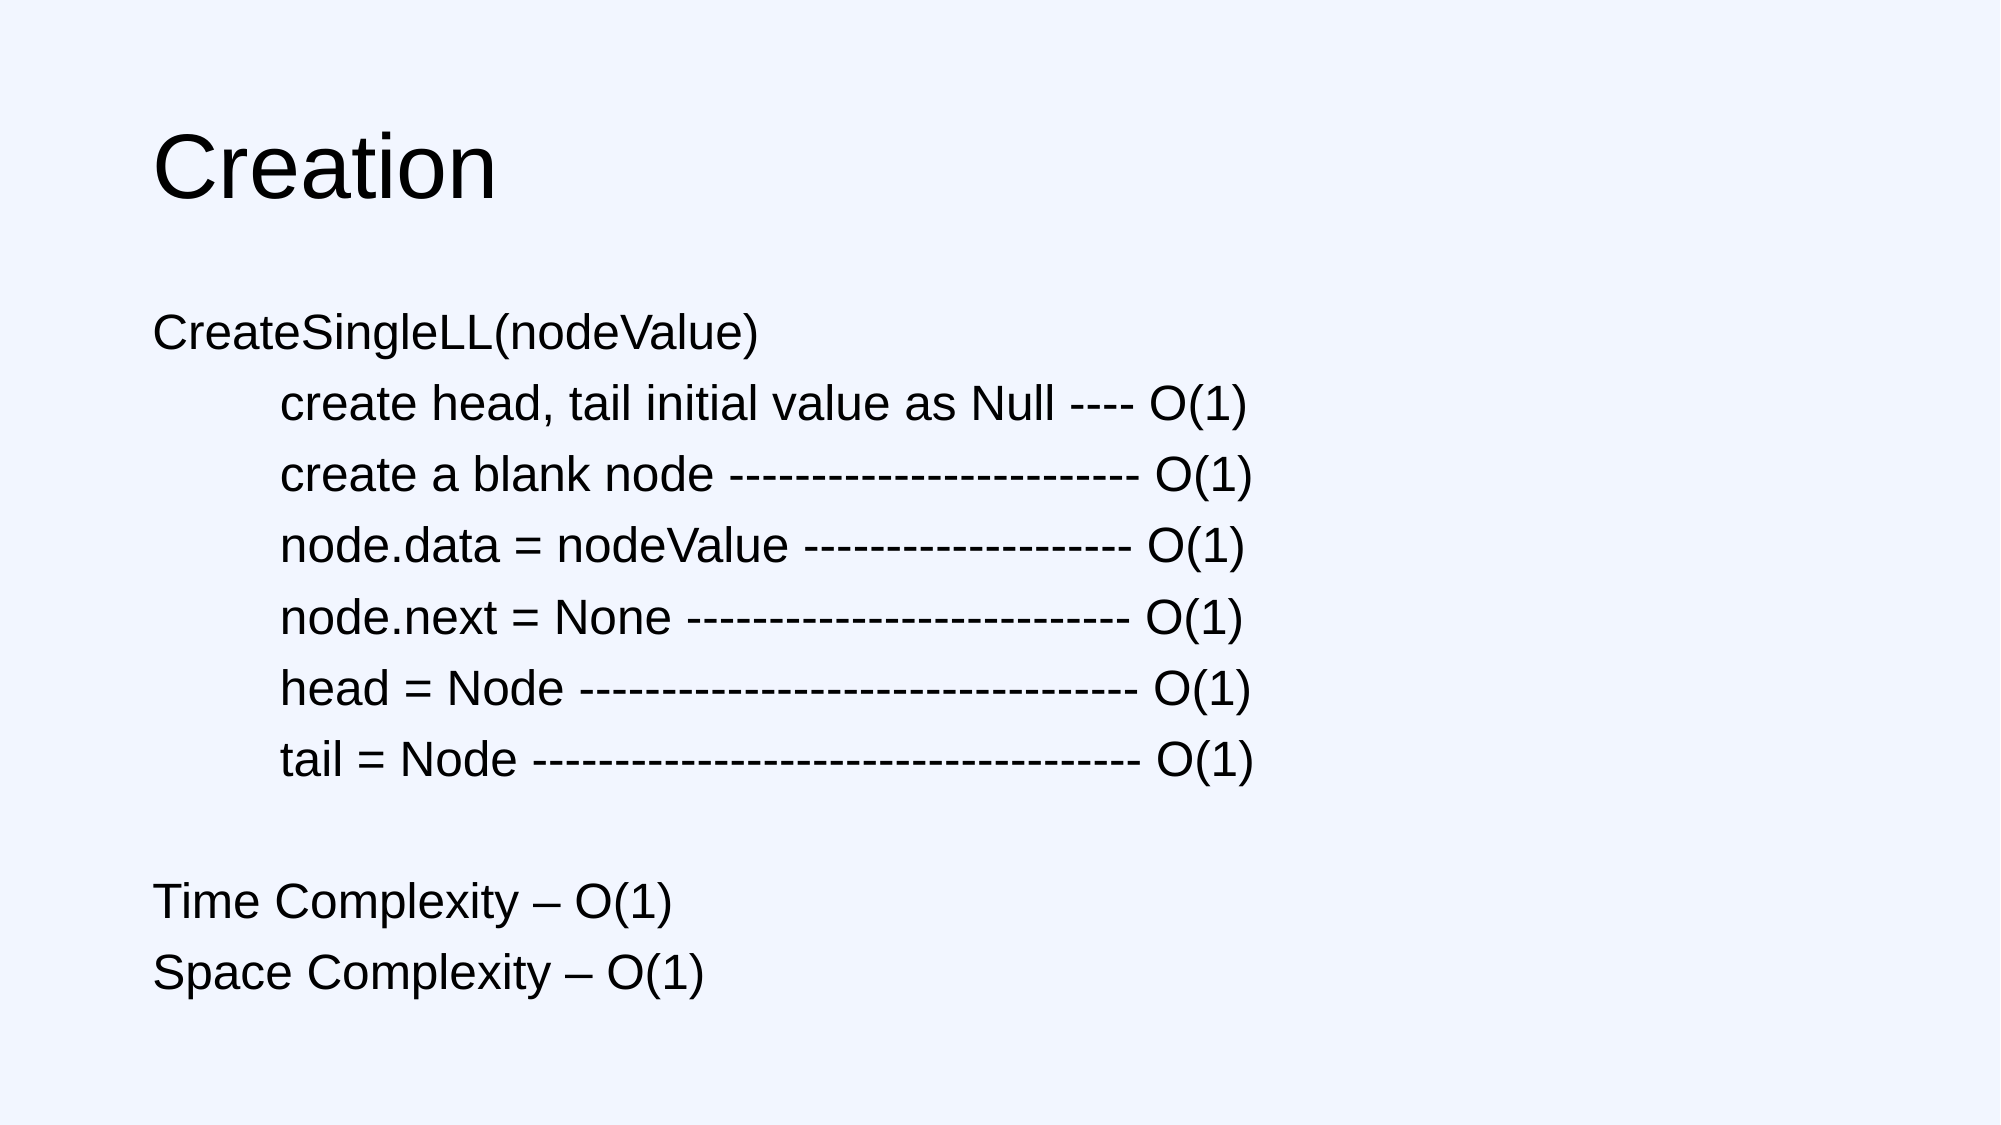

# Creation
CreateSingleLL(nodeValue)
	create head, tail initial value as Null ---- O(1)
	create a blank node ------------------------- O(1)
	node.data = nodeValue -------------------- O(1)
	node.next = None --------------------------- O(1)
	head = Node ---------------------------------- O(1)
	tail = Node ------------------------------------- O(1)

Time Complexity – O(1)
Space Complexity – O(1)